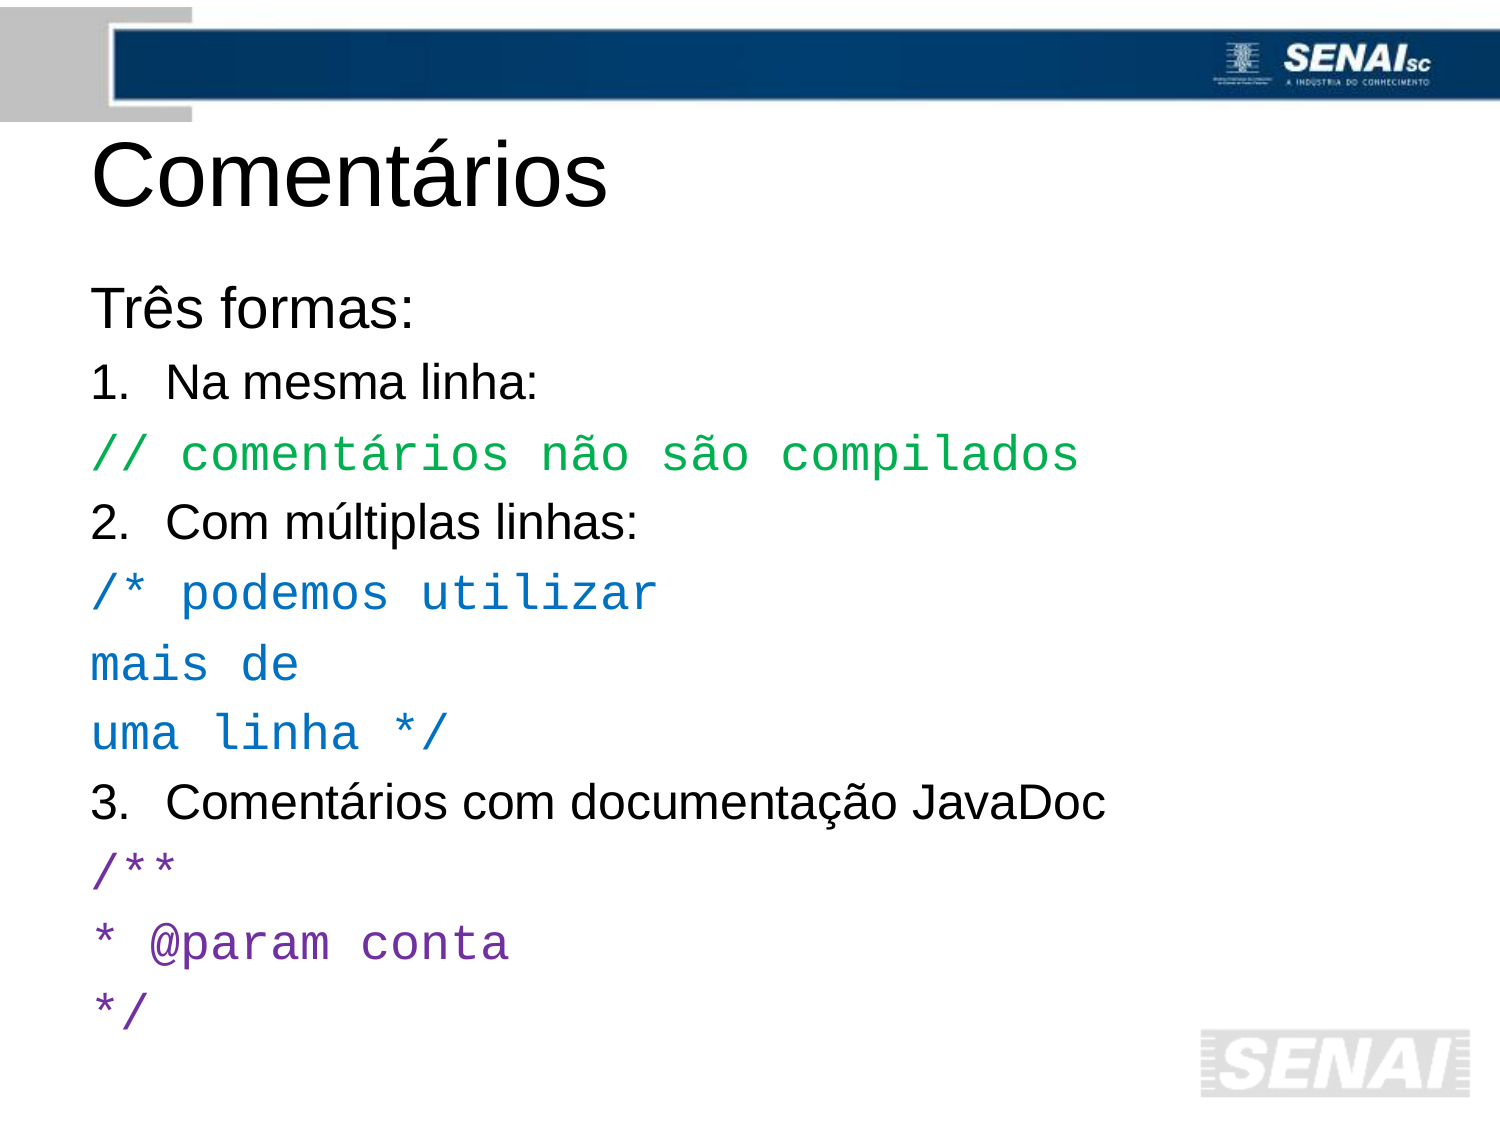

# Comentários
Três formas:
Na mesma linha:
// comentários não são compilados
Com múltiplas linhas:
/* podemos utilizar
mais de
uma linha */
Comentários com documentação JavaDoc
/**
* @param conta
*/